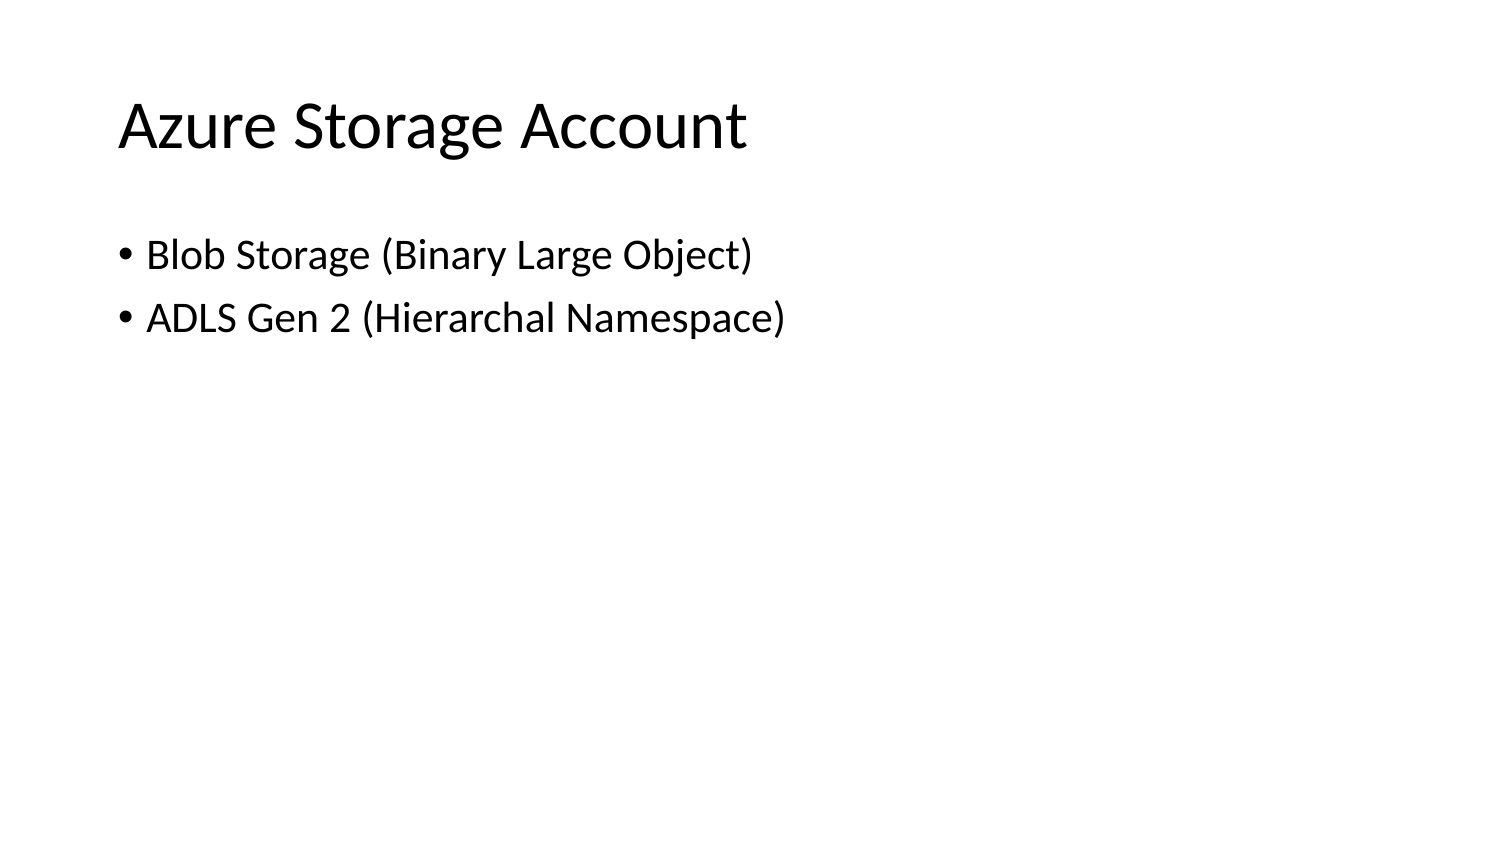

# Azure Storage Account
Blob Storage (Binary Large Object)
ADLS Gen 2 (Hierarchal Namespace)